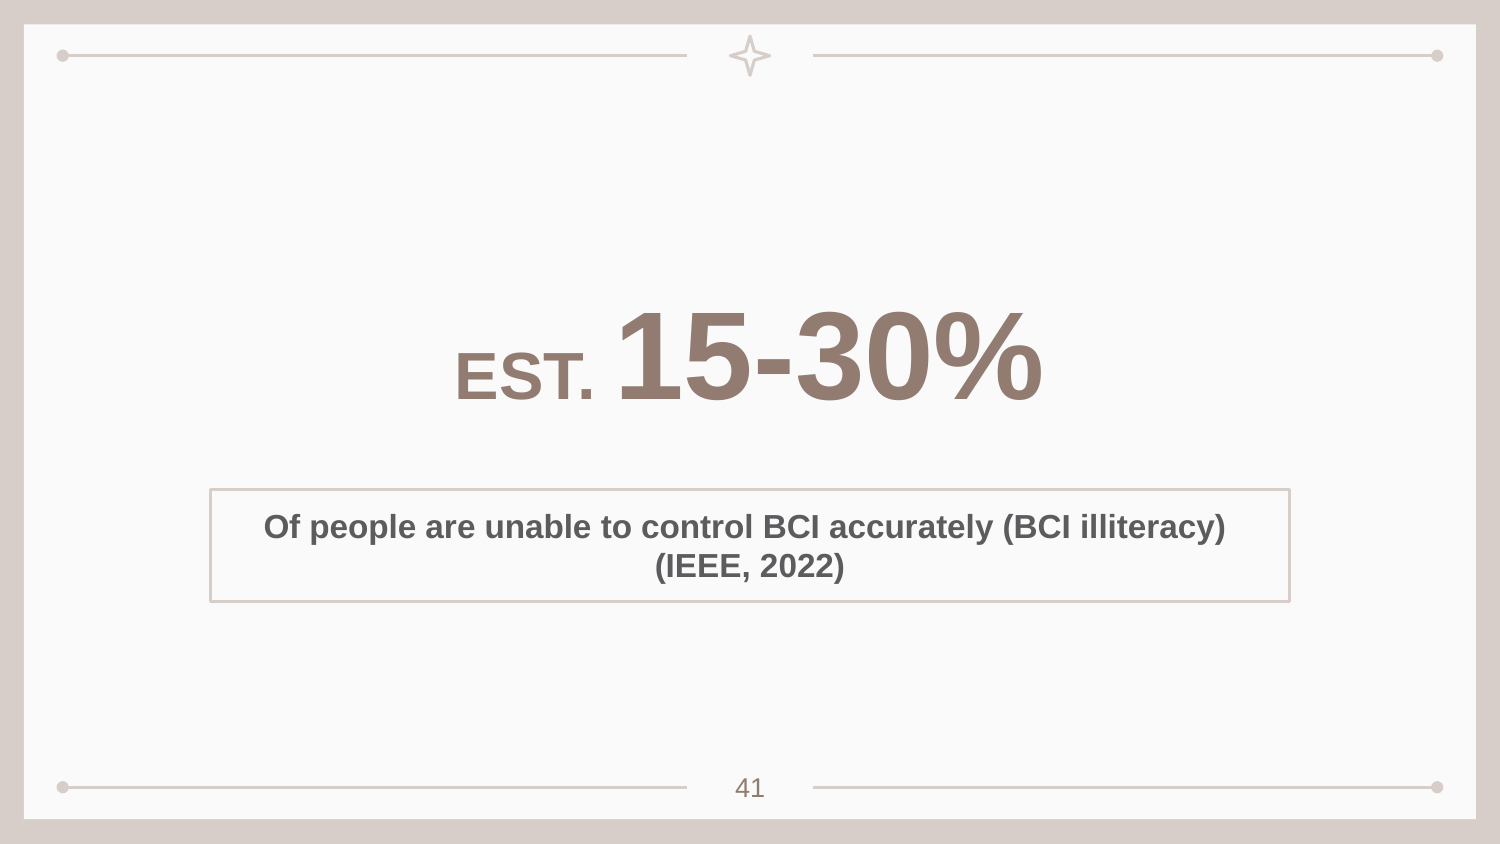

# EST. 15-30%
Of people are unable to control BCI accurately (BCI illiteracy)
(IEEE, 2022)
41